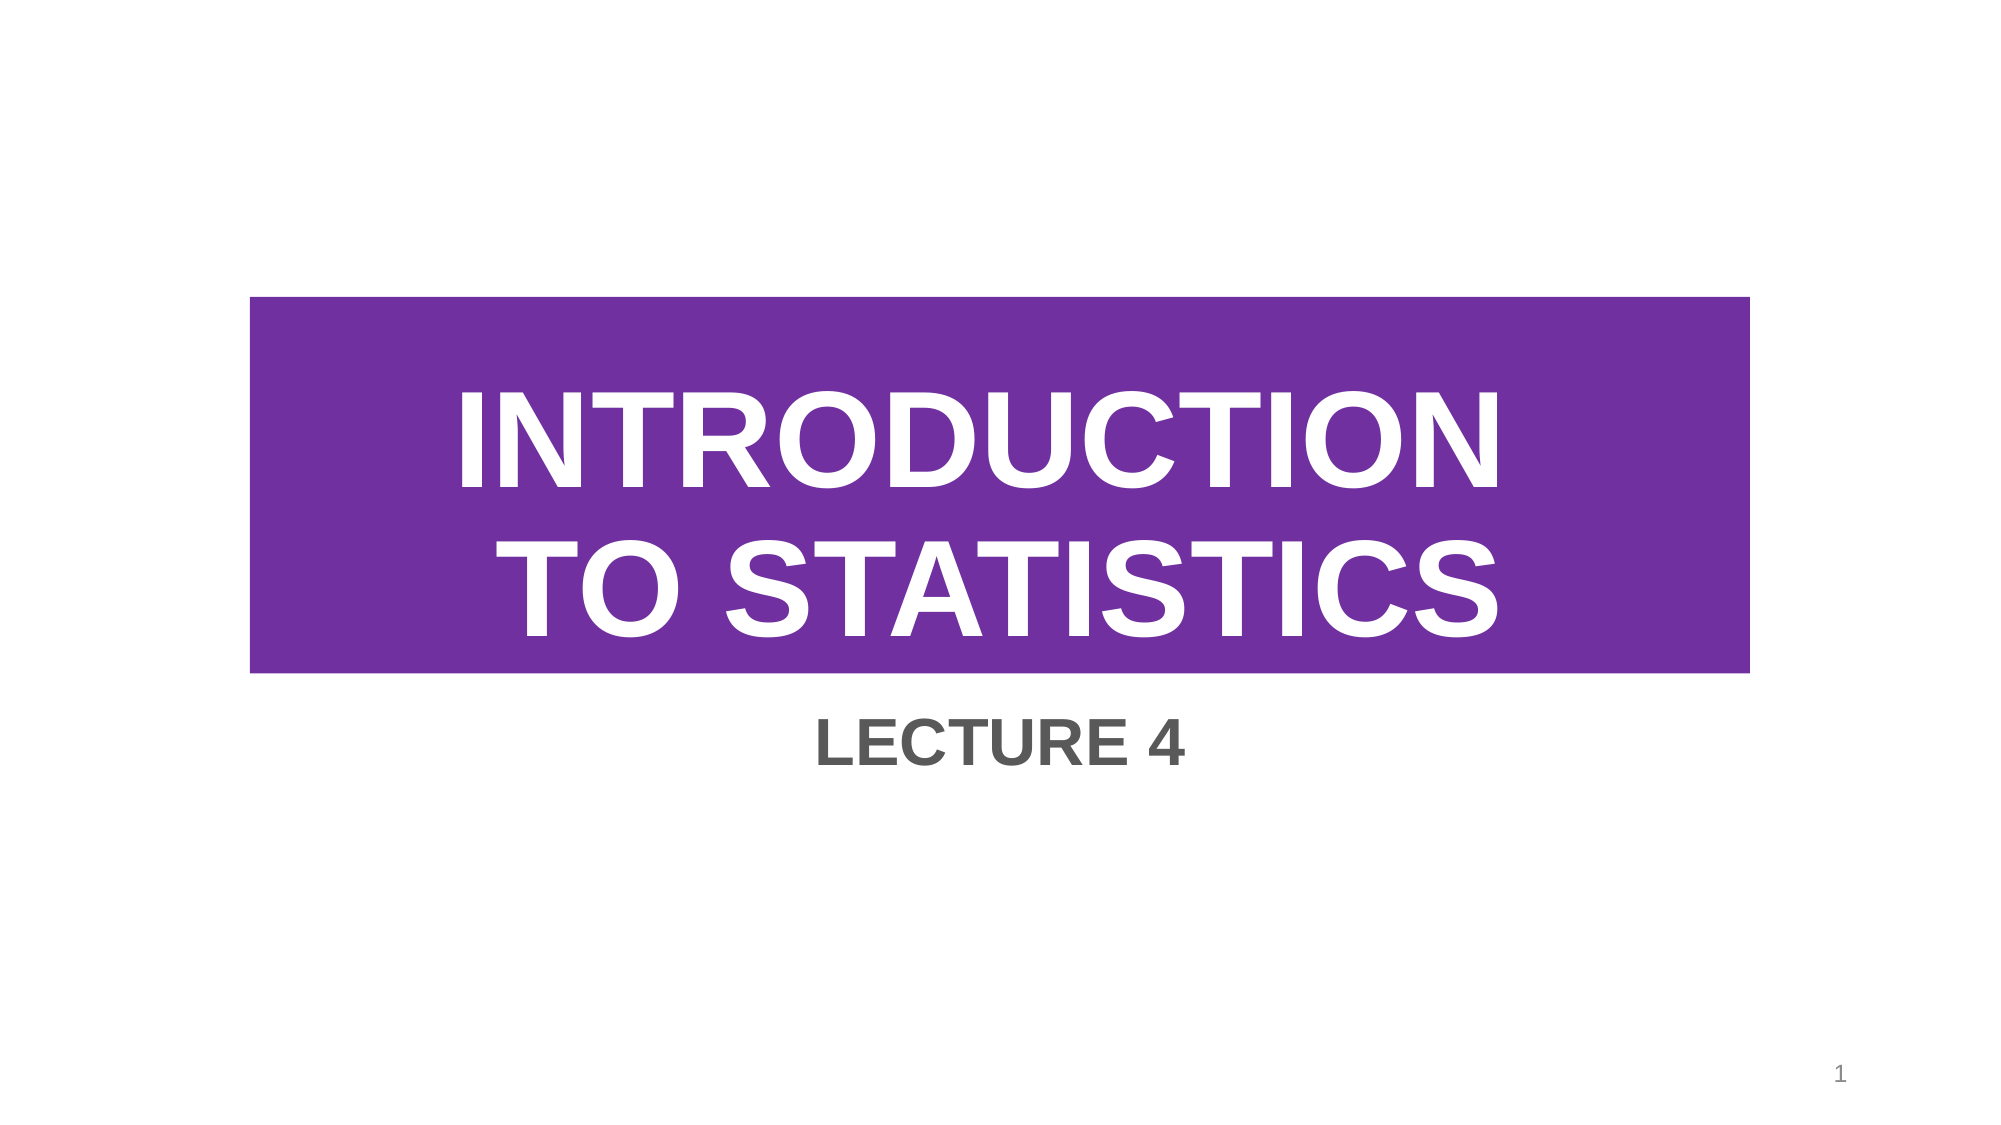

# INTRODUCTION TO STATISTICS
LECTURE 4
1